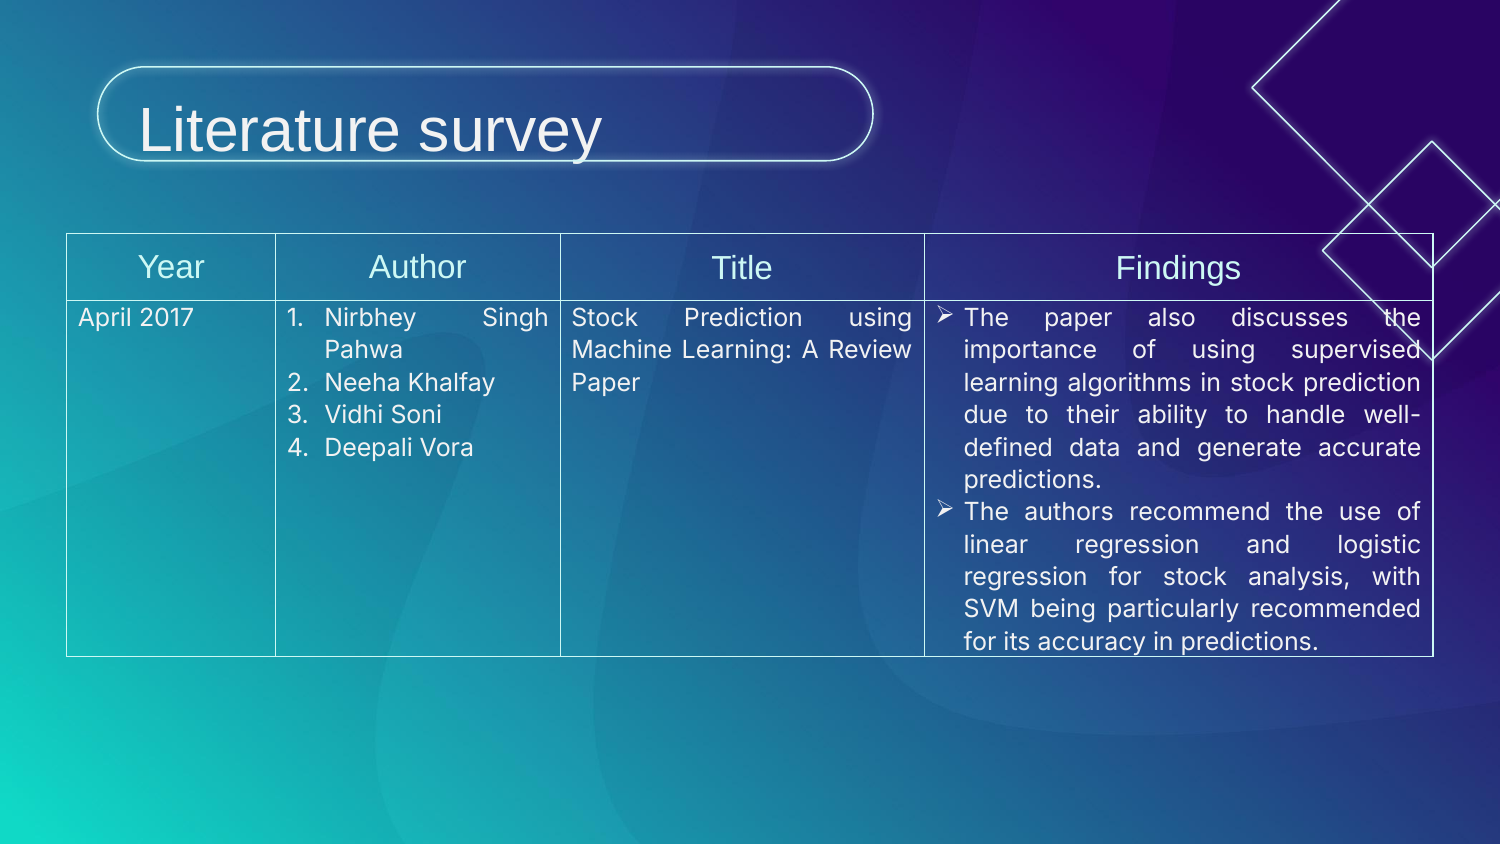

# Literature survey

| Year | Author | Title | Findings |
| --- | --- | --- | --- |
| April 2017 | Nirbhey Singh Pahwa Neeha Khalfay Vidhi Soni Deepali Vora | Stock Prediction using Machine Learning: A Review Paper | The paper also discusses the importance of using supervised learning algorithms in stock prediction due to their ability to handle well-defined data and generate accurate predictions. The authors recommend the use of linear regression and logistic regression for stock analysis, with SVM being particularly recommended for its accuracy in predictions. |